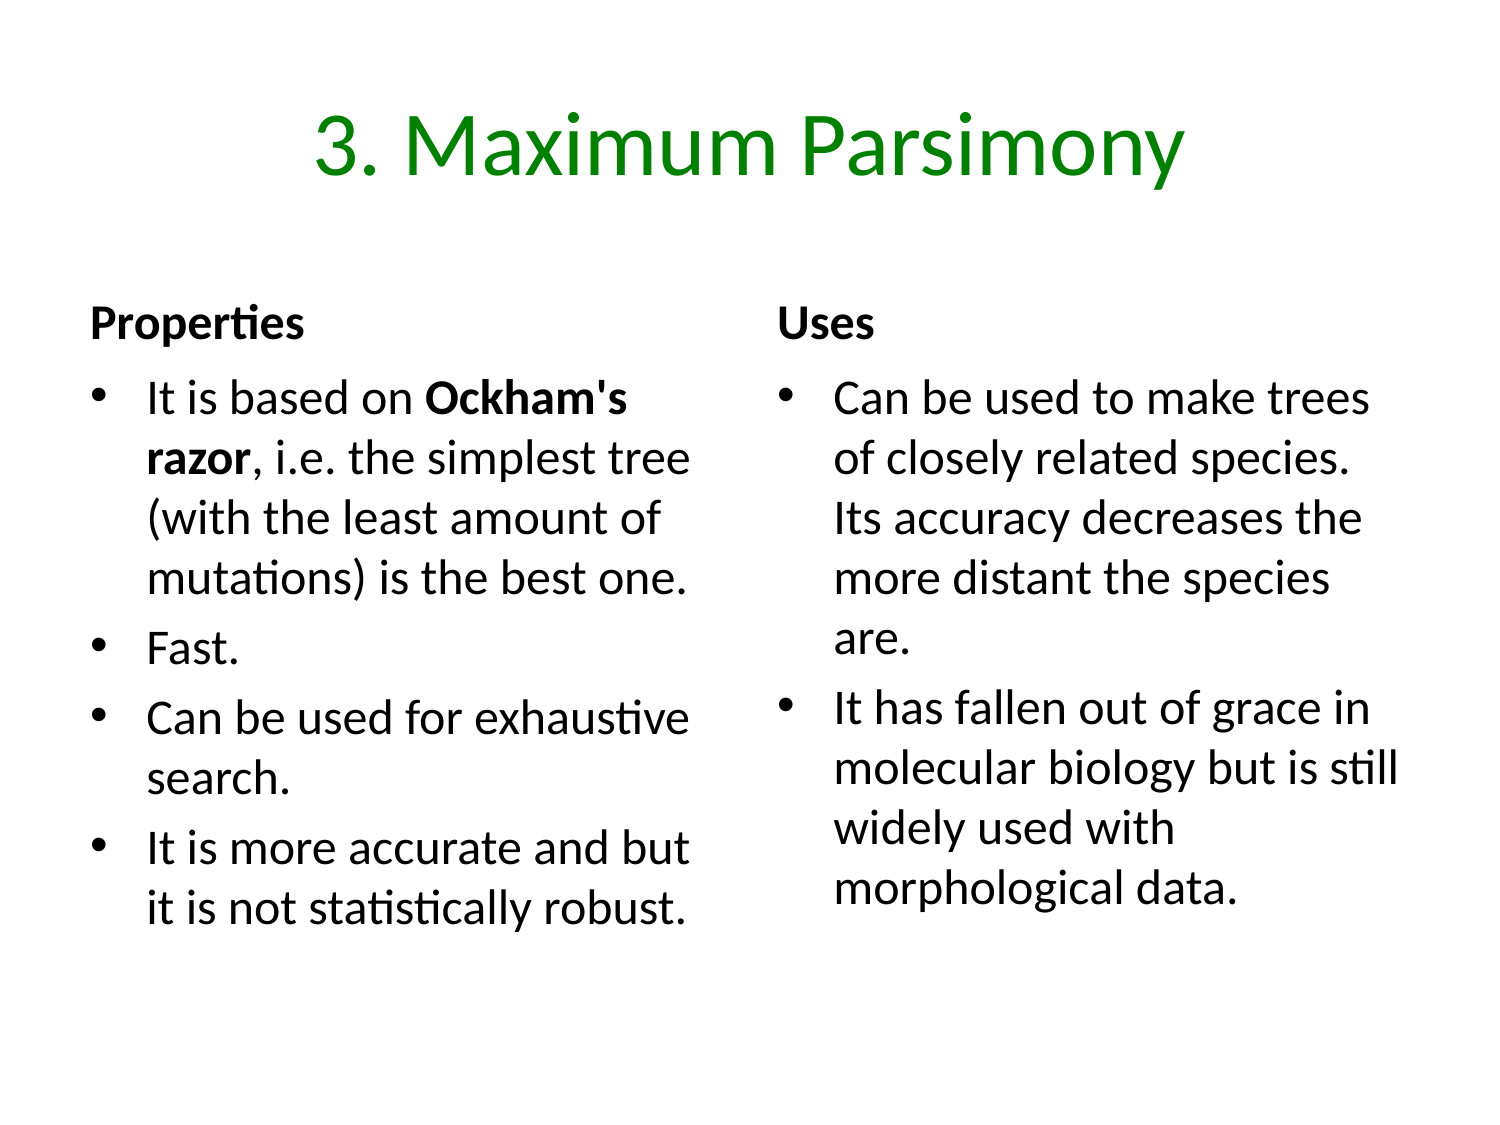

# 3. Maximum Parsimony
Properties
Uses
It is based on Ockham's razor, i.e. the simplest tree (with the least amount of mutations) is the best one.
Fast.
Can be used for exhaustive search.
It is more accurate and but it is not statistically robust.

Can be used to make trees of closely related species. Its accuracy decreases the more distant the species are.
It has fallen out of grace in molecular biology but is still widely used with morphological data.